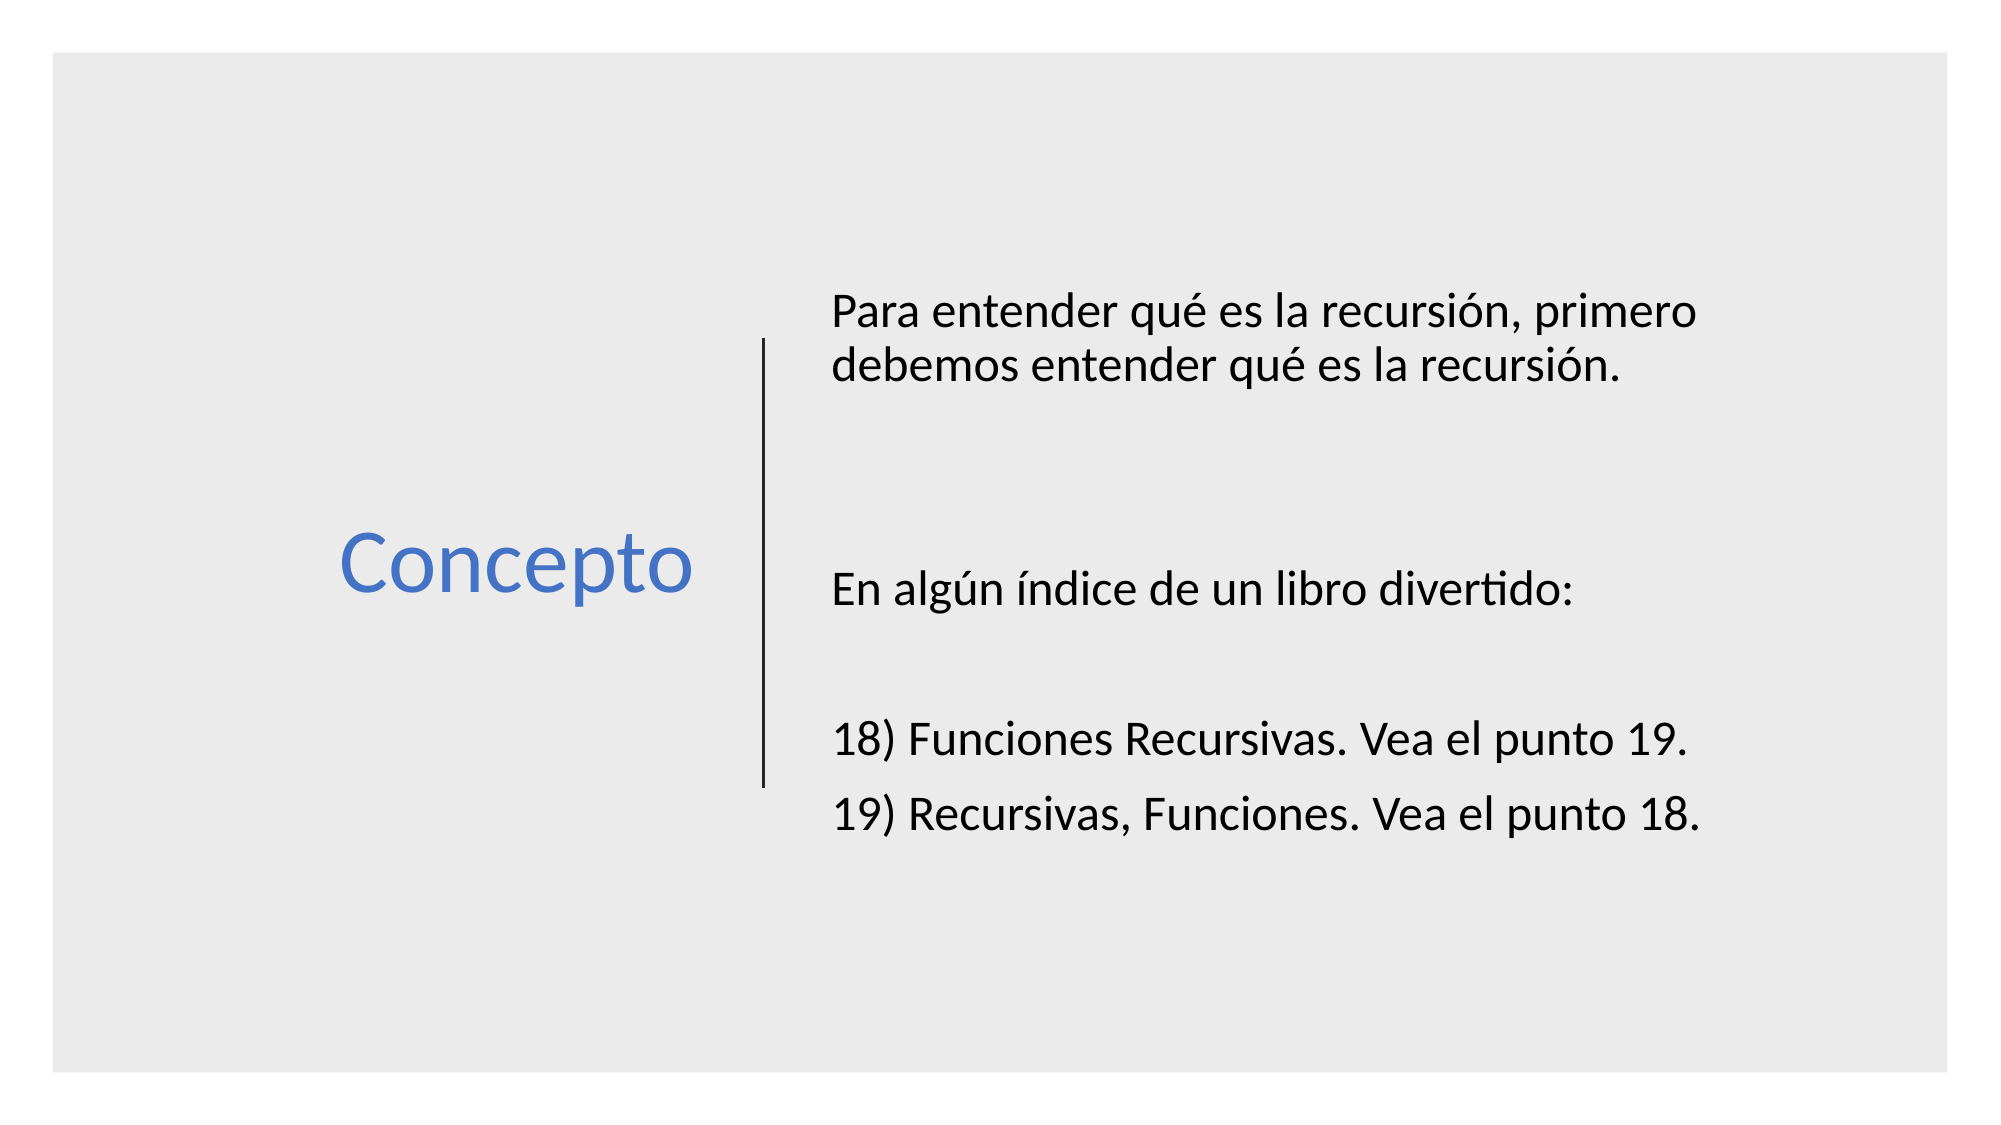

# Concepto
Para entender qué es la recursión, primero debemos entender qué es la recursión.

En algún índice de un libro divertido:

18) Funciones Recursivas. Vea el punto 19.
19) Recursivas, Funciones. Vea el punto 18.